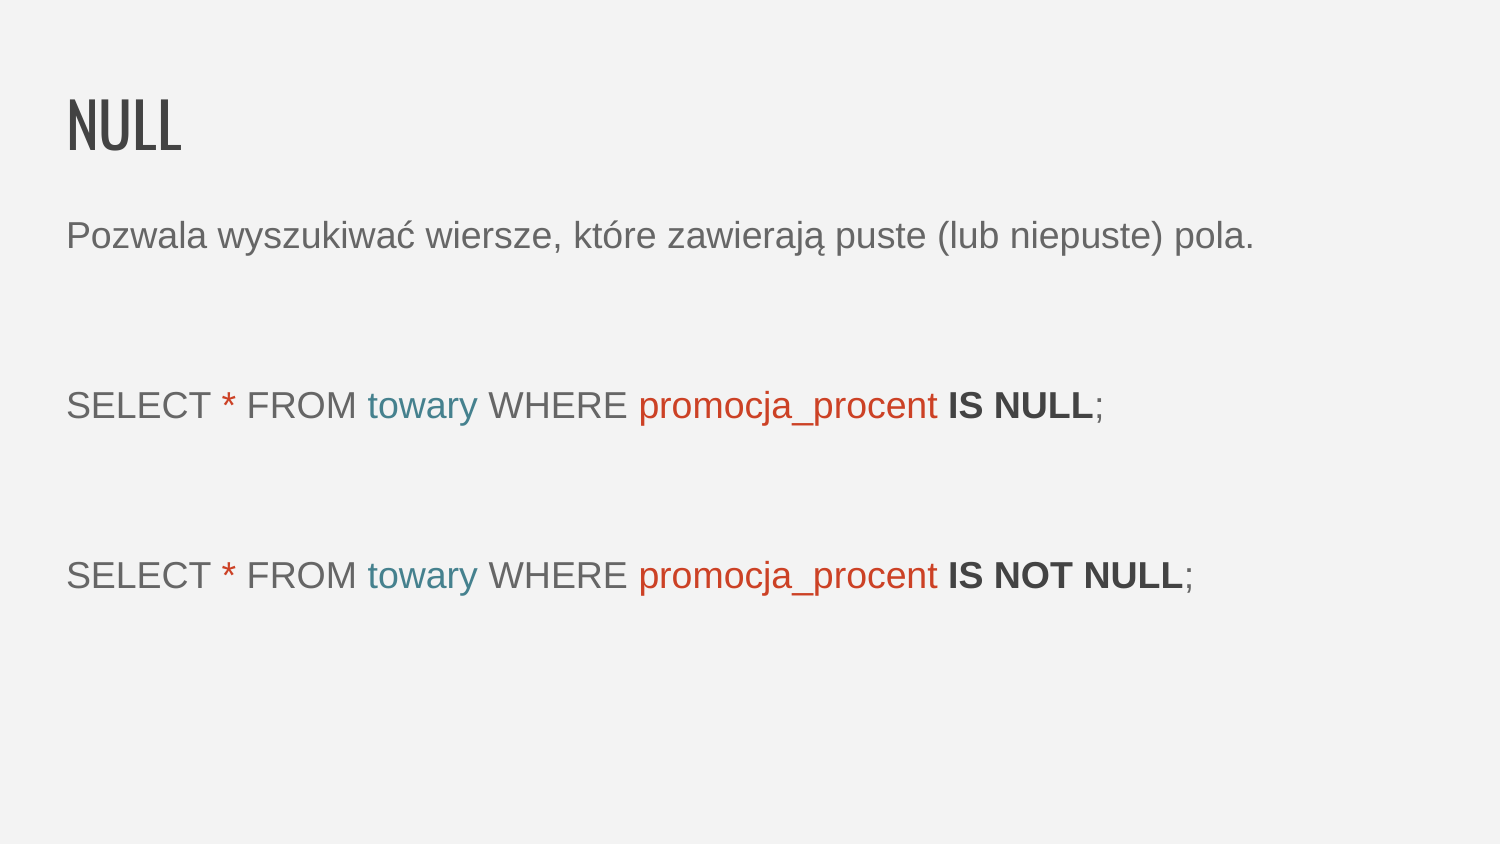

# NULL
Pozwala wyszukiwać wiersze, które zawierają puste (lub niepuste) pola.

SELECT * FROM towary WHERE promocja_procent IS NULL;

SELECT * FROM towary WHERE promocja_procent IS NOT NULL;